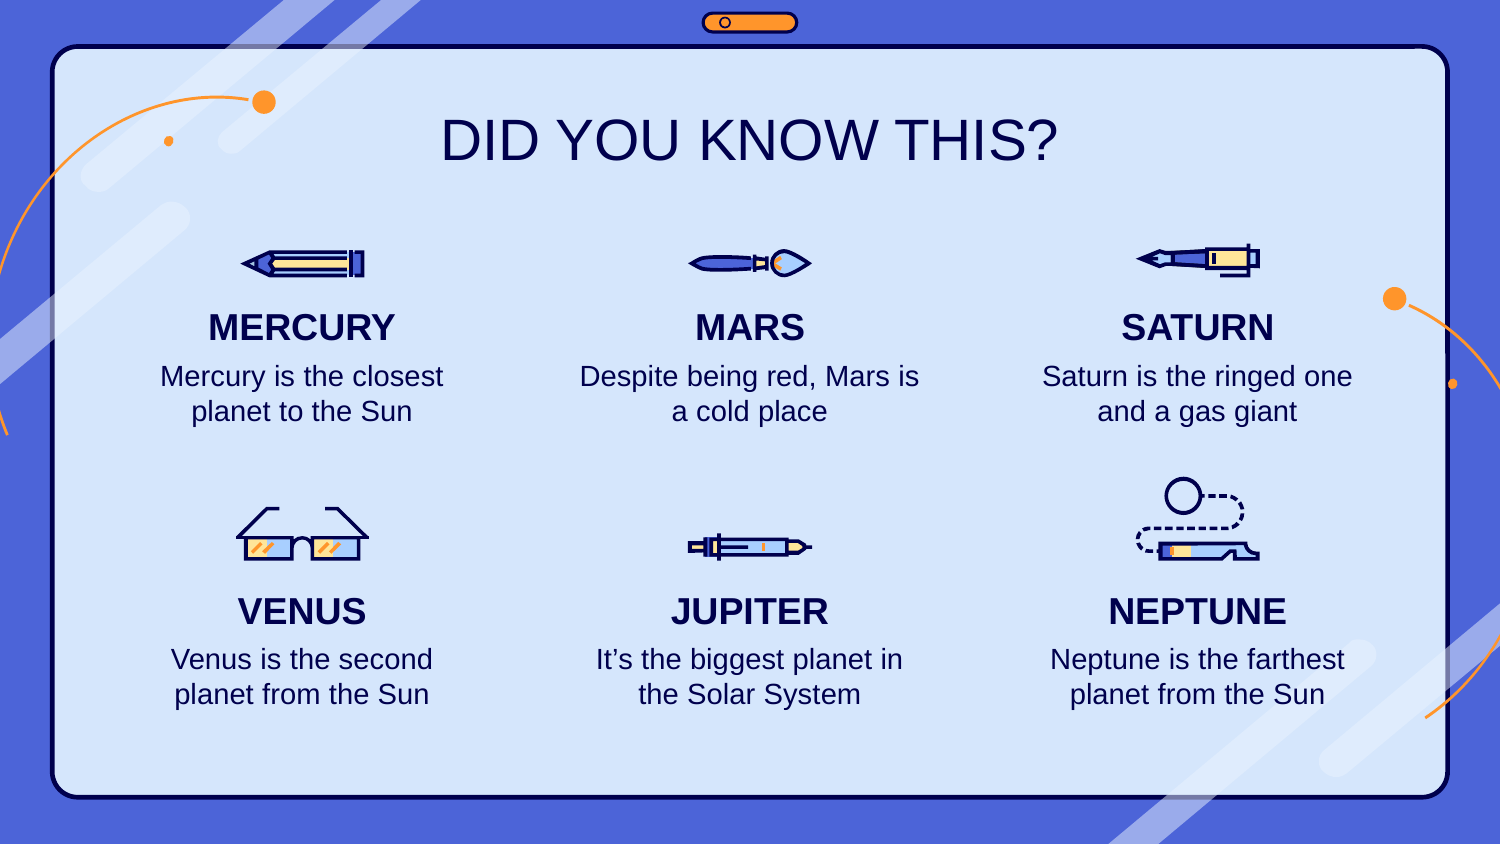

# DID YOU KNOW THIS?

MERCURY
MARS
SATURN
Despite being red, Mars is a cold place
Mercury is the closest planet to the Sun
Saturn is the ringed one and a gas giant

VENUS
JUPITER
NEPTUNE
Venus is the second planet from the Sun
It’s the biggest planet in the Solar System
Neptune is the farthest planet from the Sun